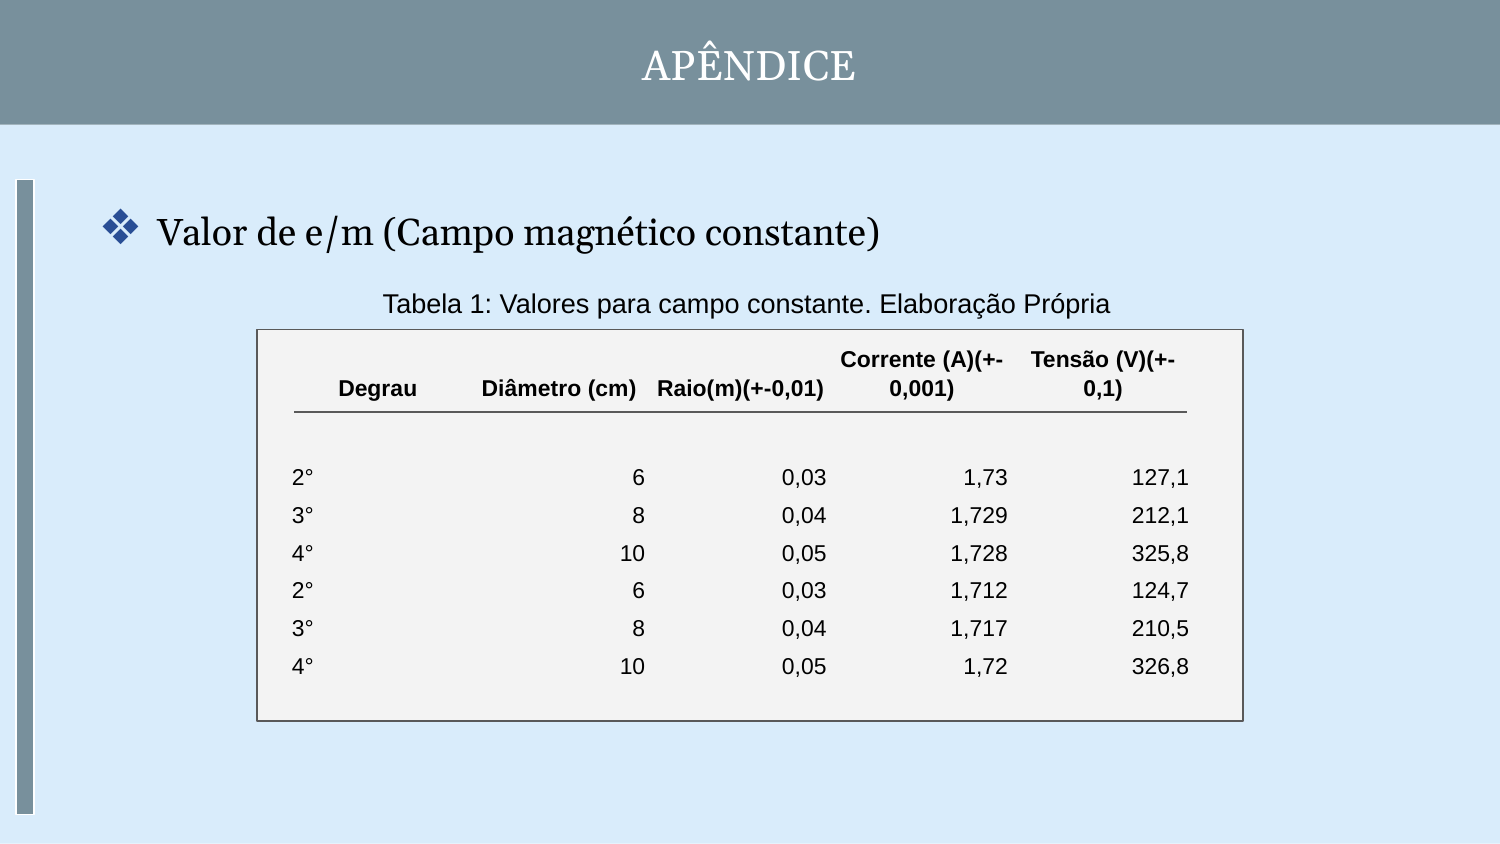

# APÊNDICE

Valor de e/m (Campo magnético constante)
Tabela 1: Valores para campo constante. Elaboração Própria

| Degrau | Diâmetro (cm) | Raio(m)(+-0,01) | Corrente (A)(+-0,001) | Tensão (V)(+-0,1) |
| --- | --- | --- | --- | --- |
|  |  |  |  |  |
| 2° | 6 | 0,03 | 1,73 | 127,1 |
| 3° | 8 | 0,04 | 1,729 | 212,1 |
| 4° | 10 | 0,05 | 1,728 | 325,8 |
| 2° | 6 | 0,03 | 1,712 | 124,7 |
| 3° | 8 | 0,04 | 1,717 | 210,5 |
| 4° | 10 | 0,05 | 1,72 | 326,8 |